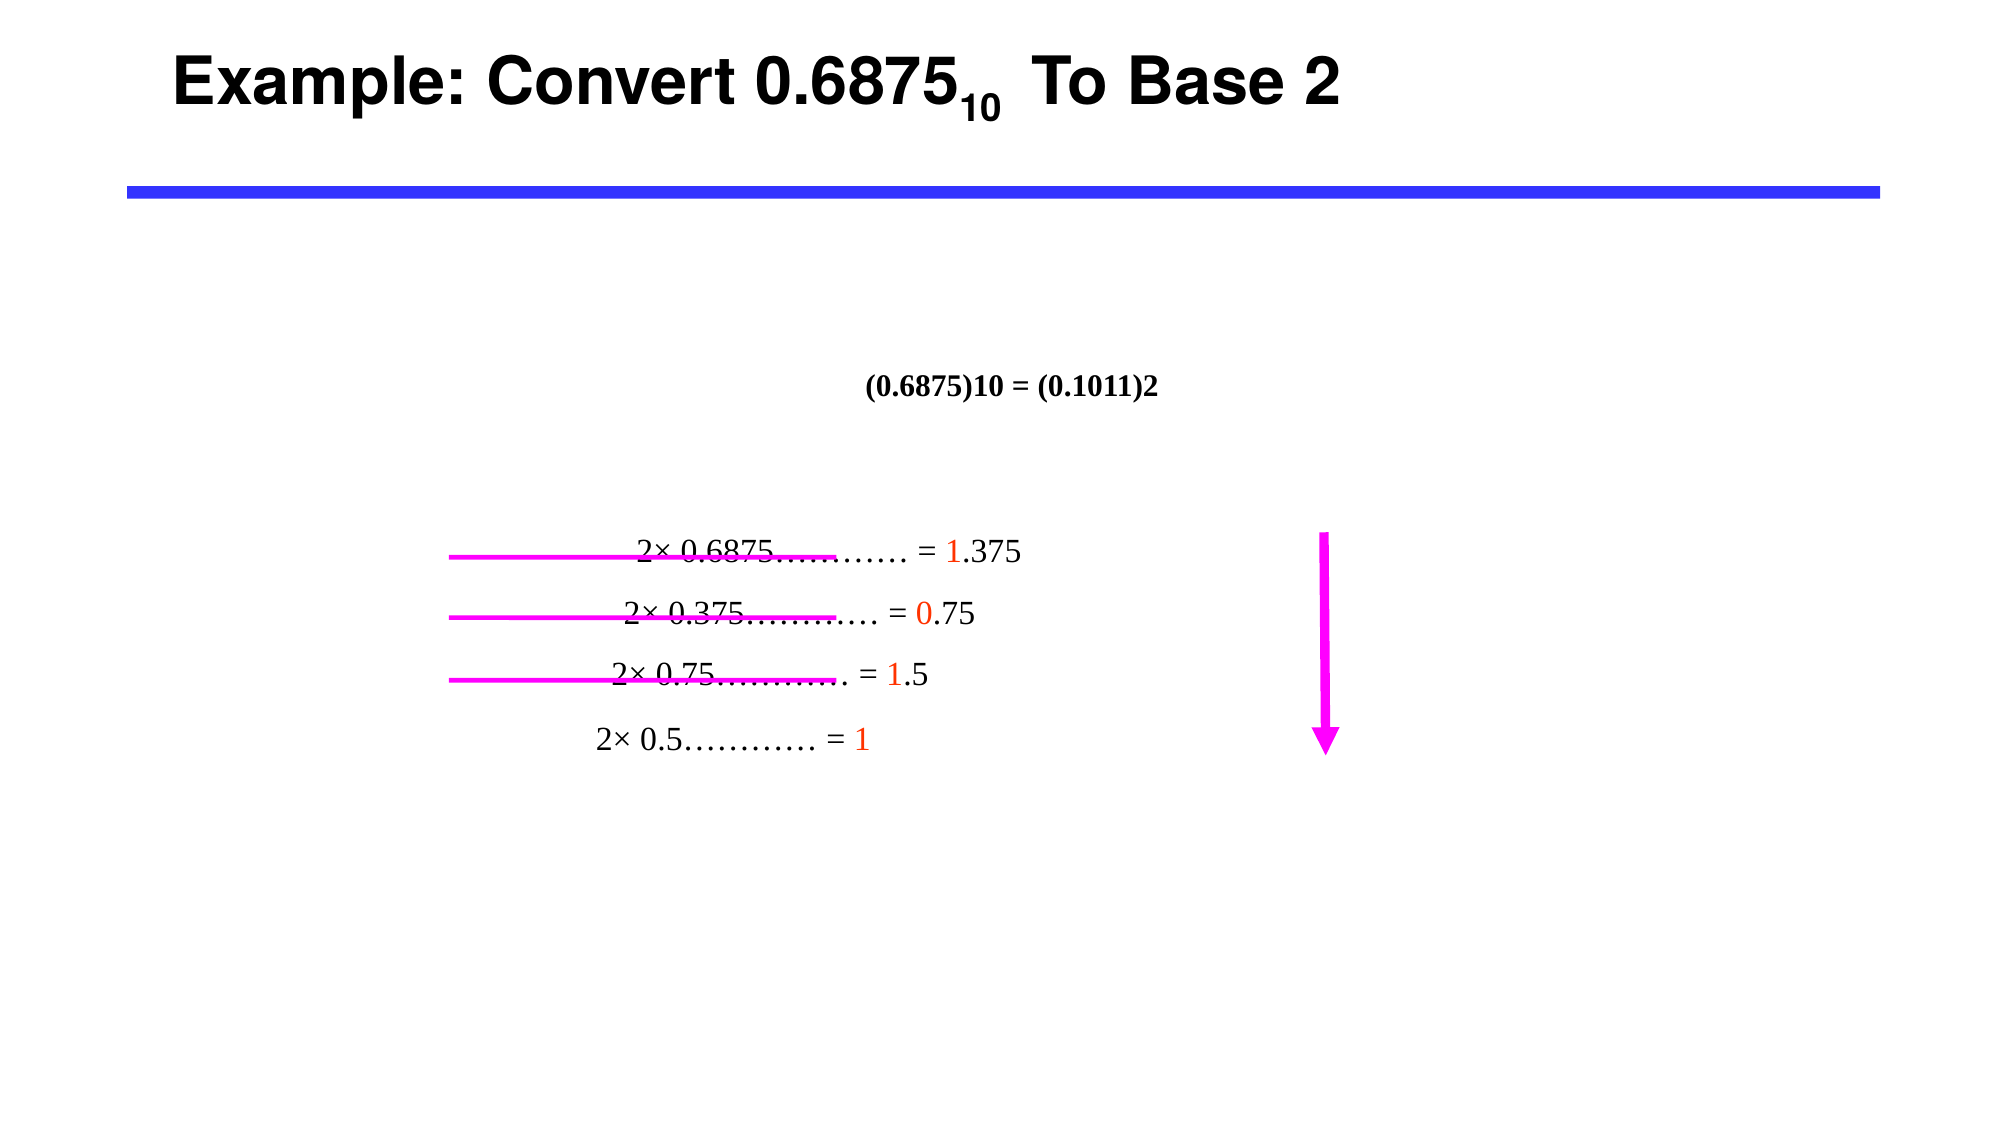

# Example: Convert 0.687510  To Base 2
   (0.6875)10 = (0.1011)2
2× 0.6875………… = 1.375

2× 0.375………… = 0.75

2× 0.75………… = 1.5

2× 0.5………… = 1